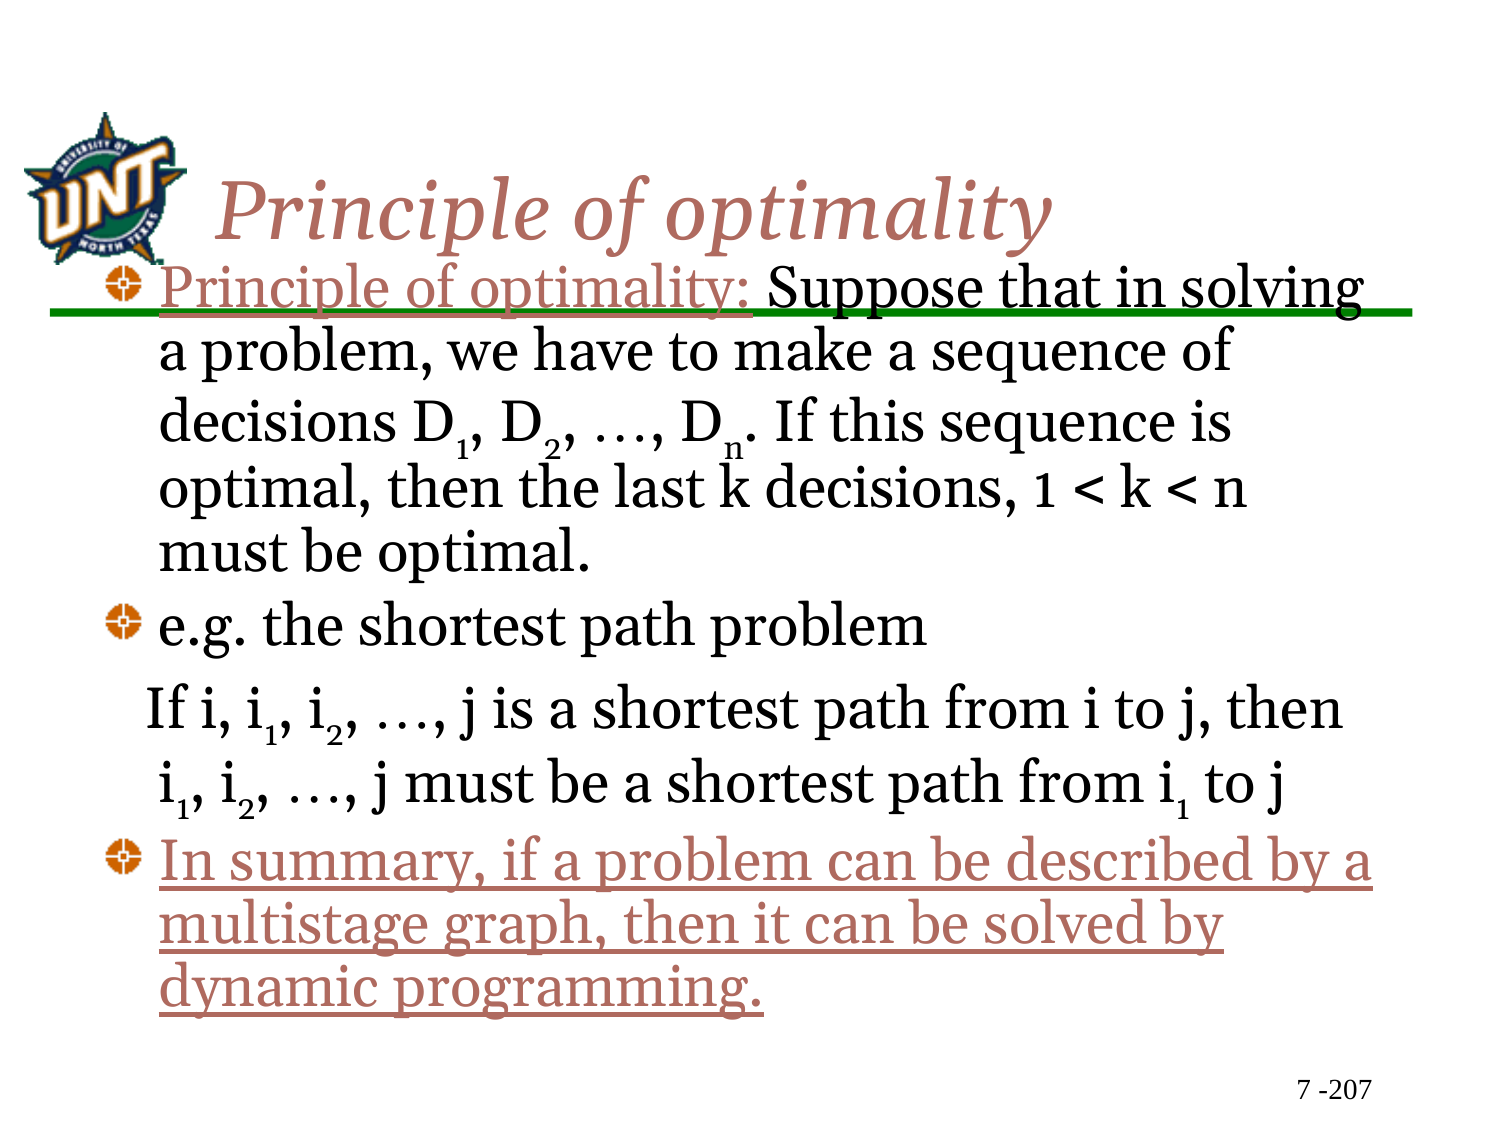

# Principle of optimality
Principle of optimality: Suppose that in solving a problem, we have to make a sequence of decisions D1, D2, …, Dn. If this sequence is optimal, then the last k decisions, 1 < k < n must be optimal.
e.g. the shortest path problem
   If i, i1, i2, …, j is a shortest path from i to j, then i1, i2, …, j must be a shortest path from i1 to j
In summary, if a problem can be described by a multistage graph, then it can be solved by dynamic programming.
7 -207